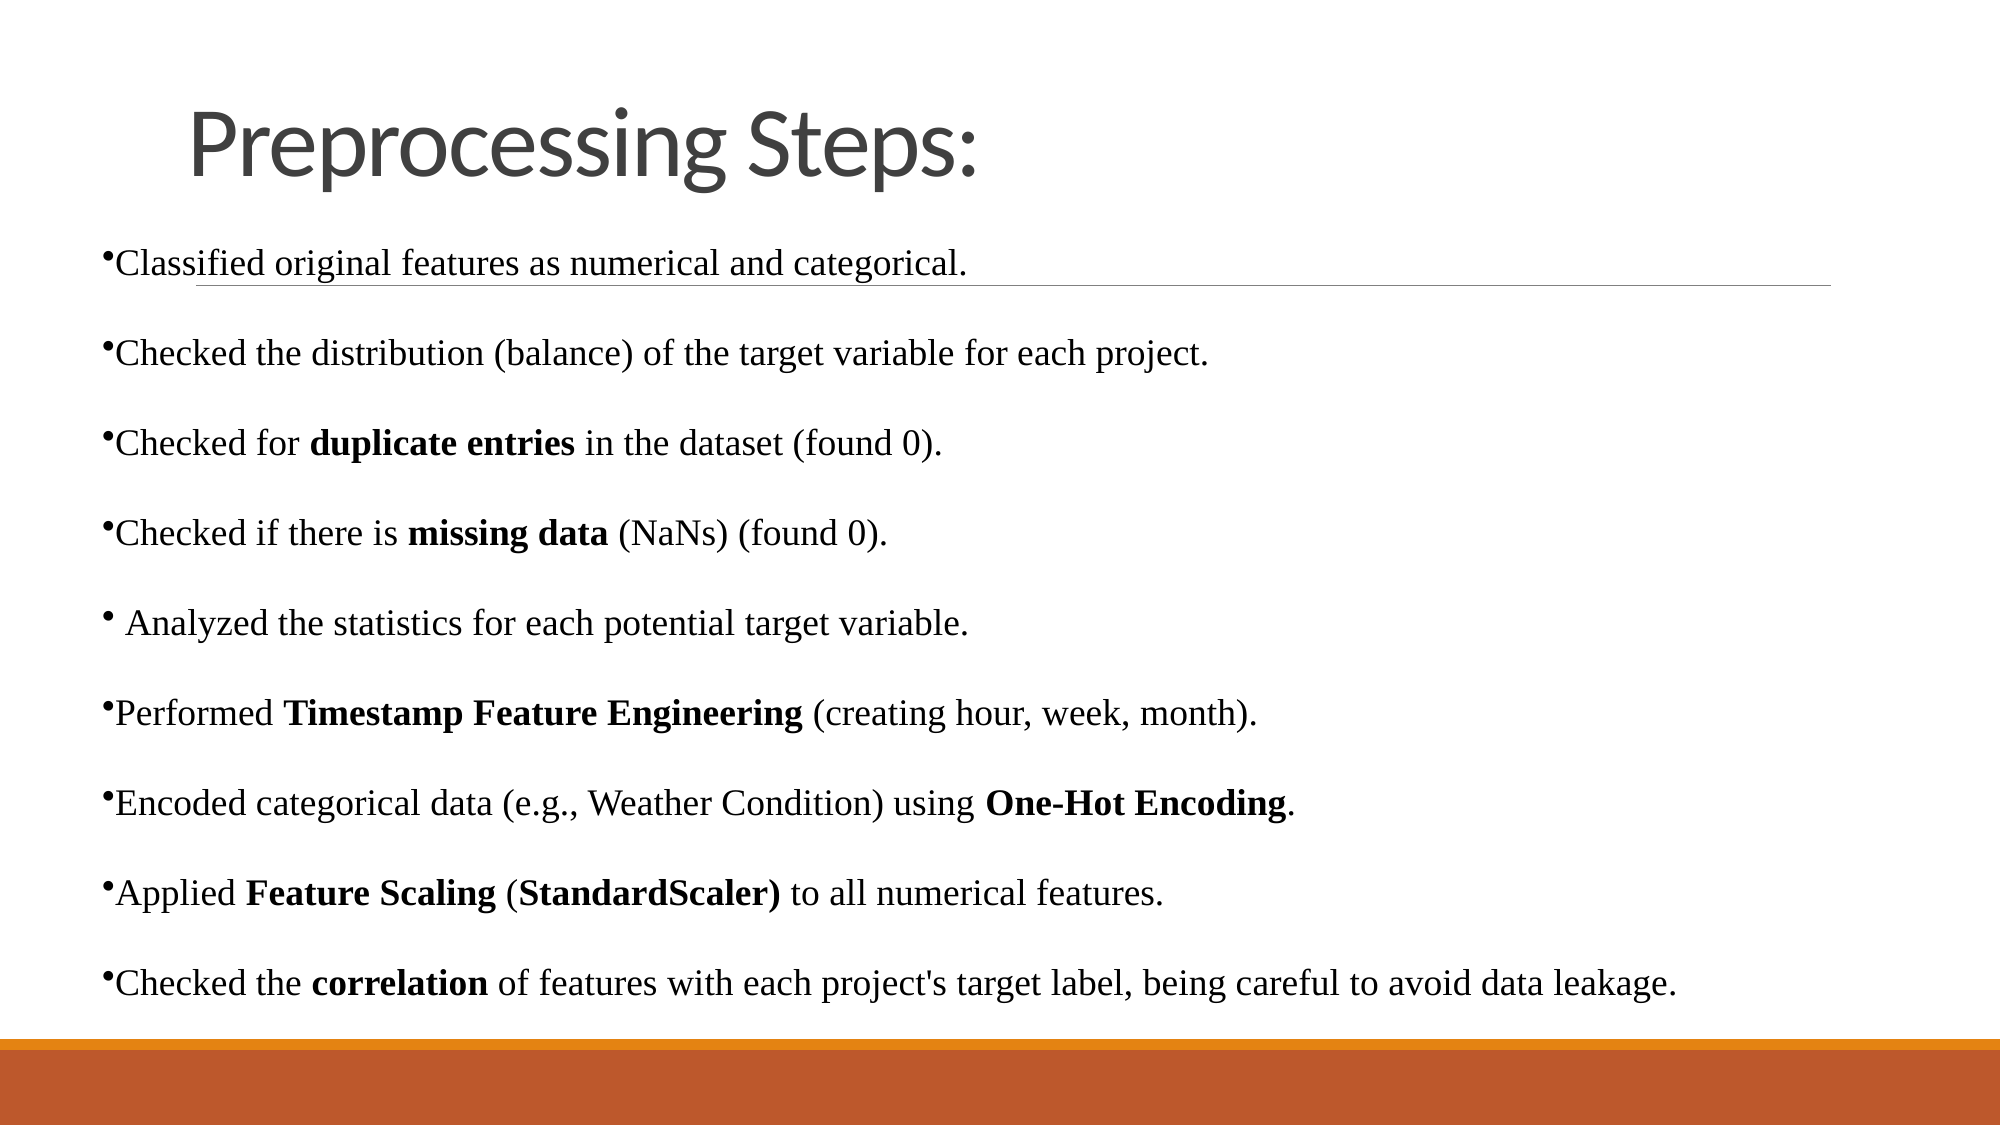

# Preprocessing Steps:
Classified original features as numerical and categorical.

Checked the distribution (balance) of the target variable for each project.

Checked for duplicate entries in the dataset (found 0).

Checked if there is missing data (NaNs) (found 0).

 Analyzed the statistics for each potential target variable.

Performed Timestamp Feature Engineering (creating hour, week, month).

Encoded categorical data (e.g., Weather Condition) using One-Hot Encoding.

Applied Feature Scaling (StandardScaler) to all numerical features.

Checked the correlation of features with each project's target label, being careful to avoid data leakage.